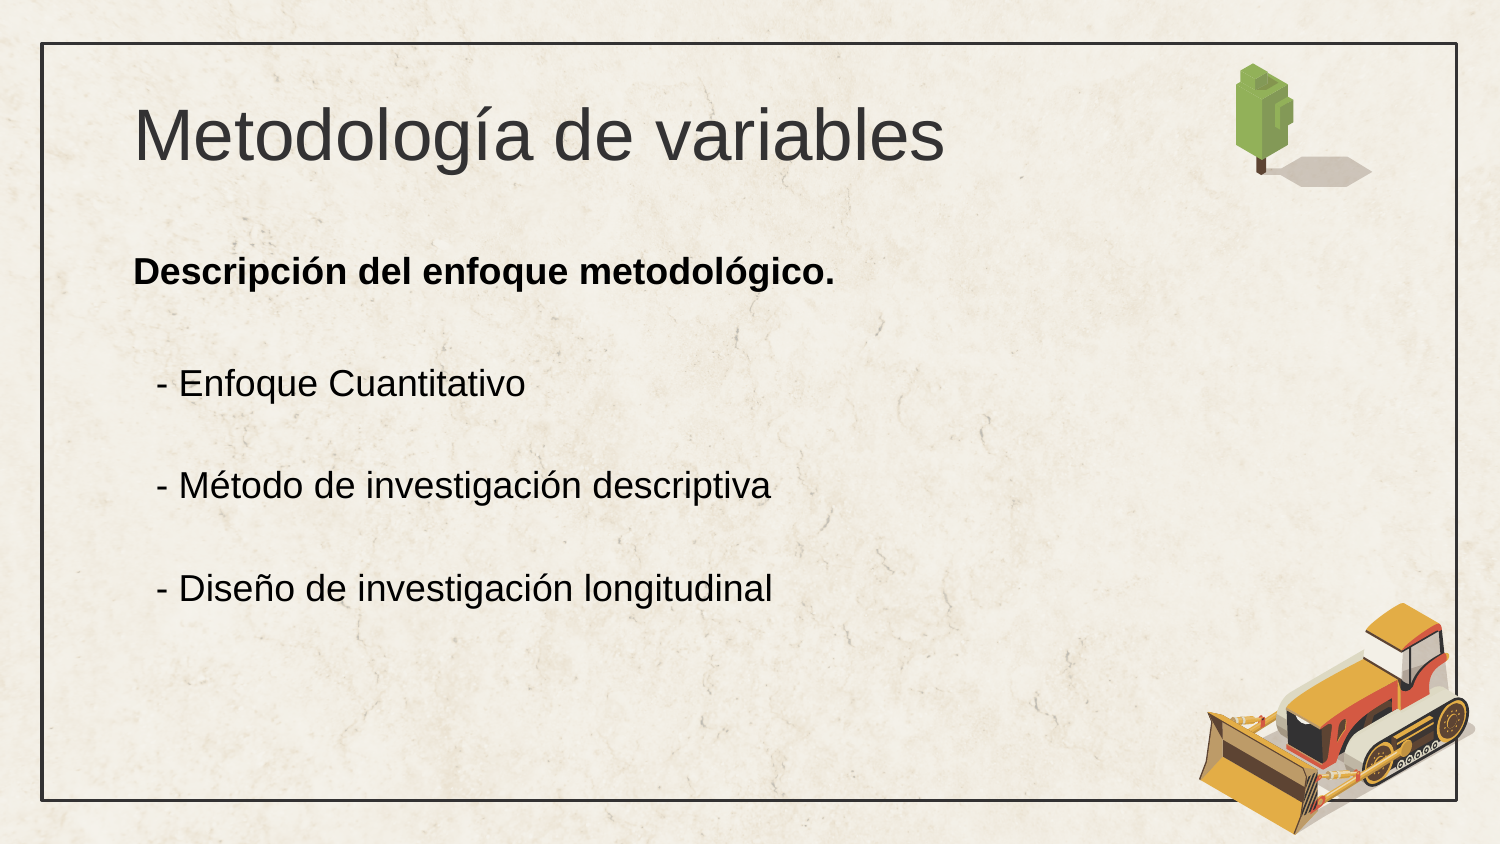

# Metodología de variables
Descripción del enfoque metodológico.
- Enfoque Cuantitativo

- Método de investigación descriptiva

- Diseño de investigación longitudinal